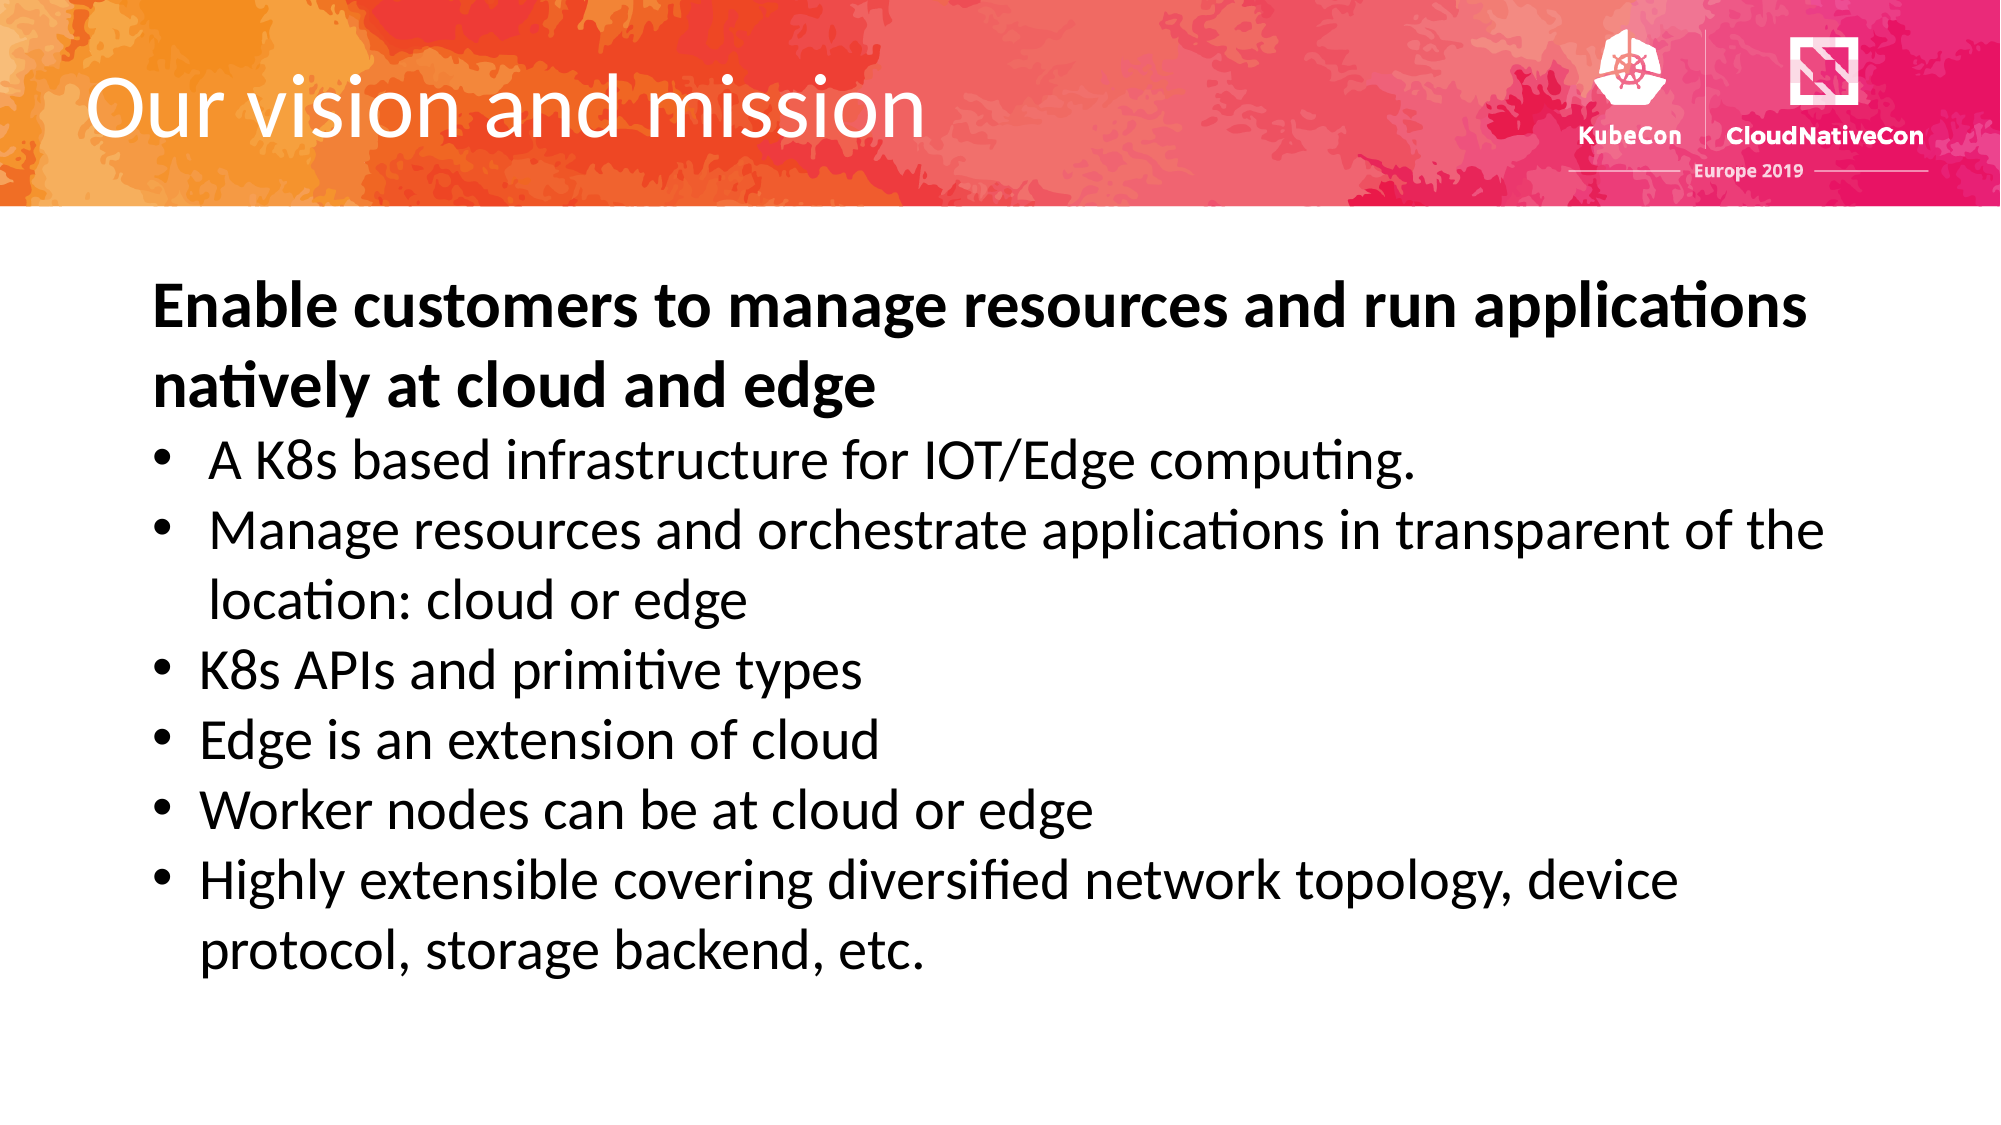

# Our vision and mission
Enable customers to manage resources and run applications natively at cloud and edge
A K8s based infrastructure for IOT/Edge computing.
Manage resources and orchestrate applications in transparent of the location: cloud or edge
K8s APIs and primitive types
Edge is an extension of cloud
Worker nodes can be at cloud or edge
Highly extensible covering diversified network topology, device protocol, storage backend, etc.